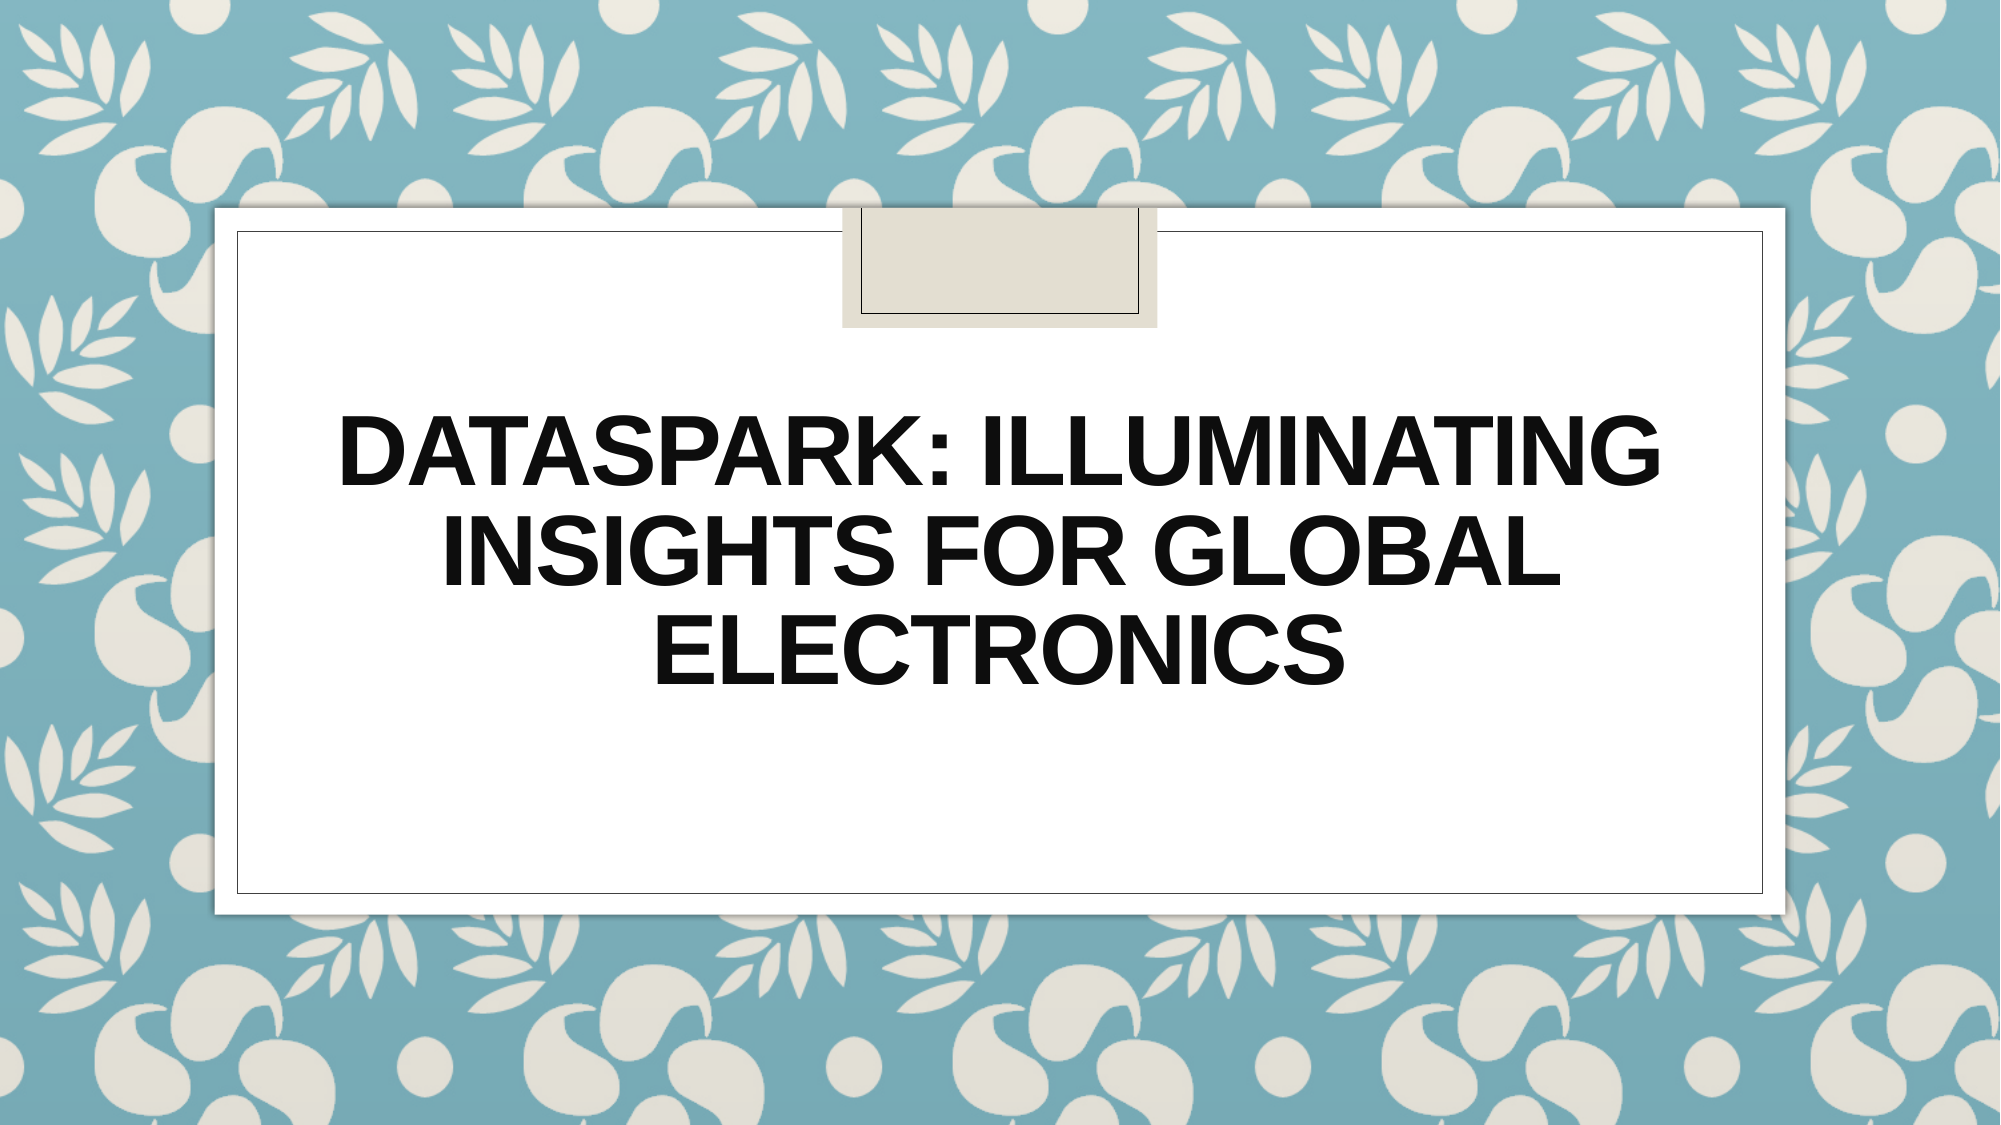

# DataSpark: Illuminating Insights for Global Electronics